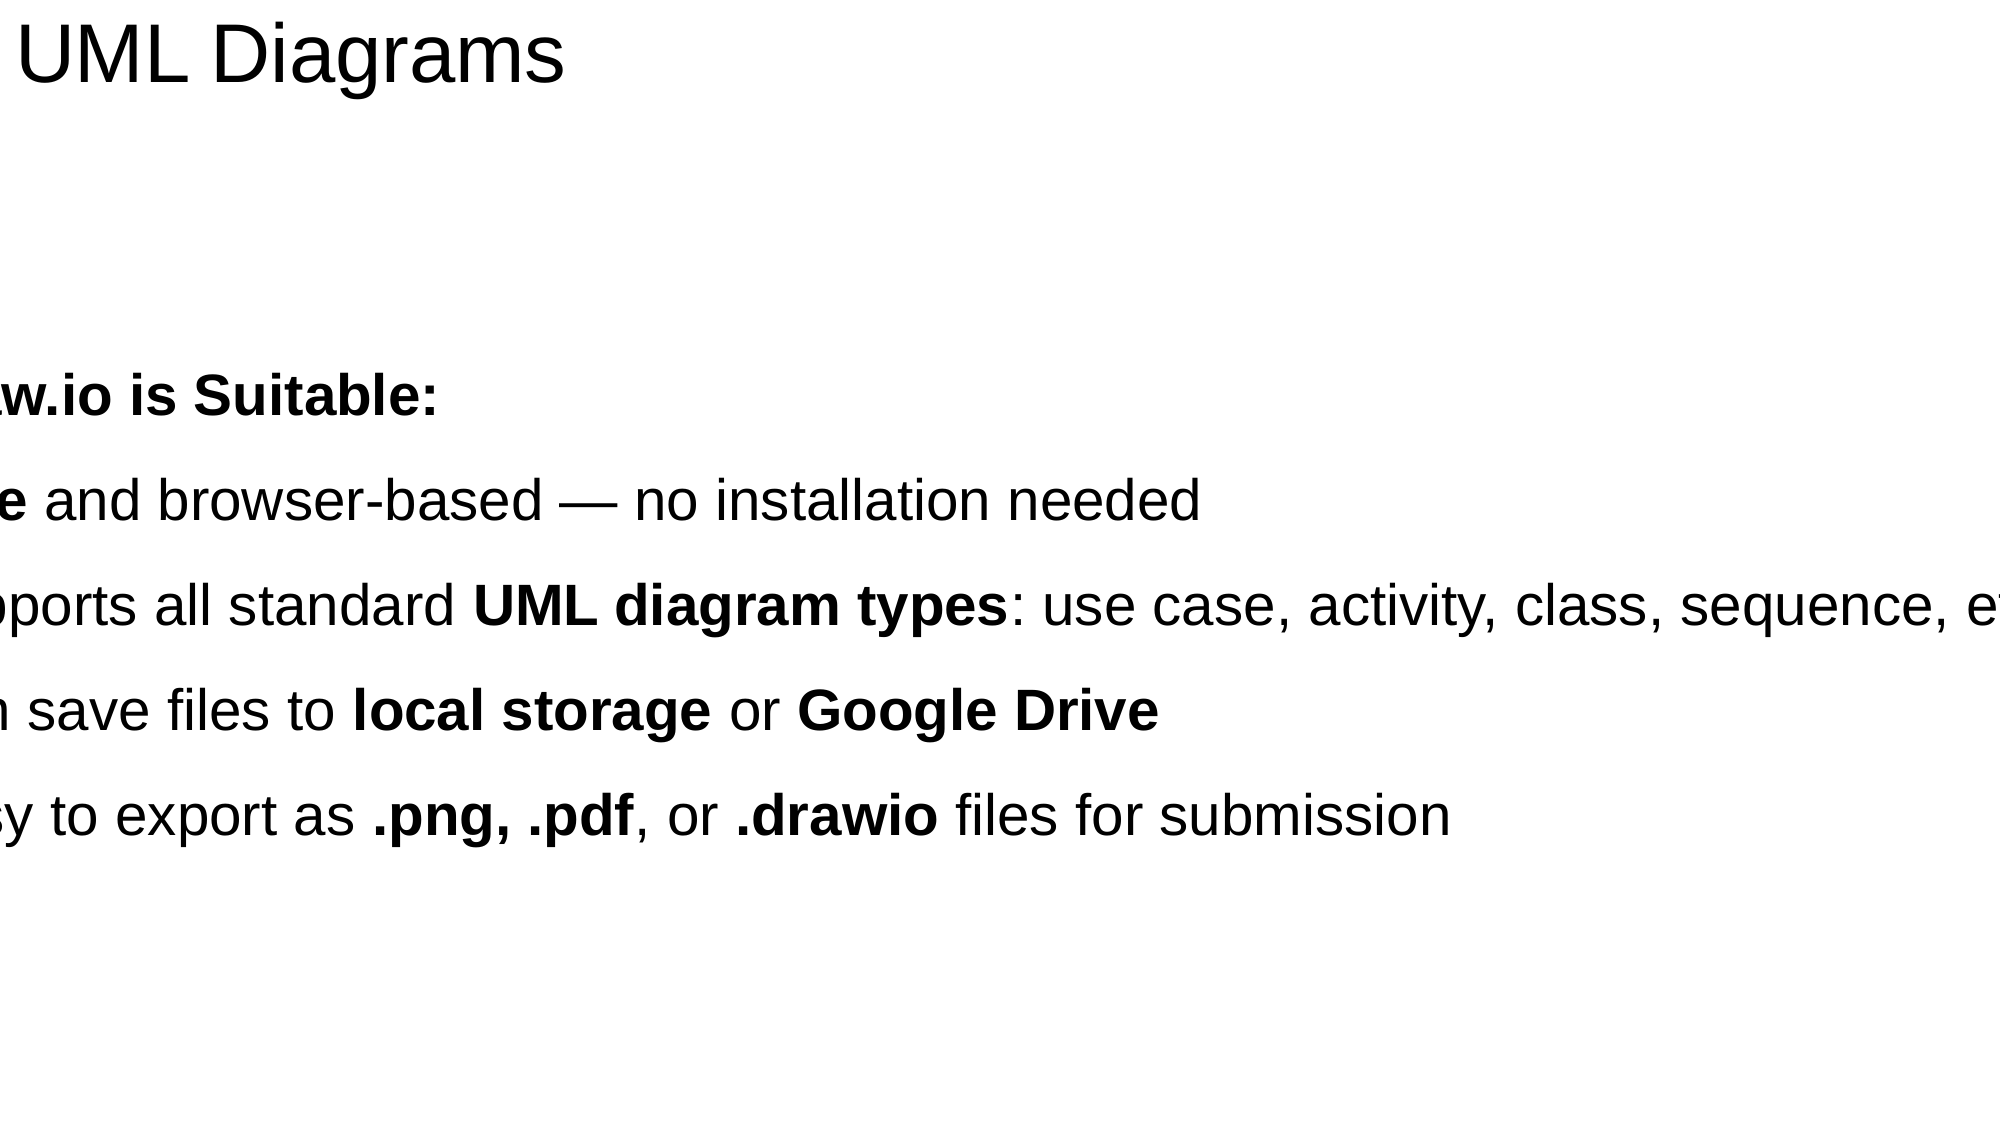

# UML Diagrams
Draw.io is Suitable:
Free and browser-based — no installation needed
Supports all standard UML diagram types: use case, activity, class, sequence, etc.
Can save files to local storage or Google Drive
Easy to export as .png, .pdf, or .drawio files for submission